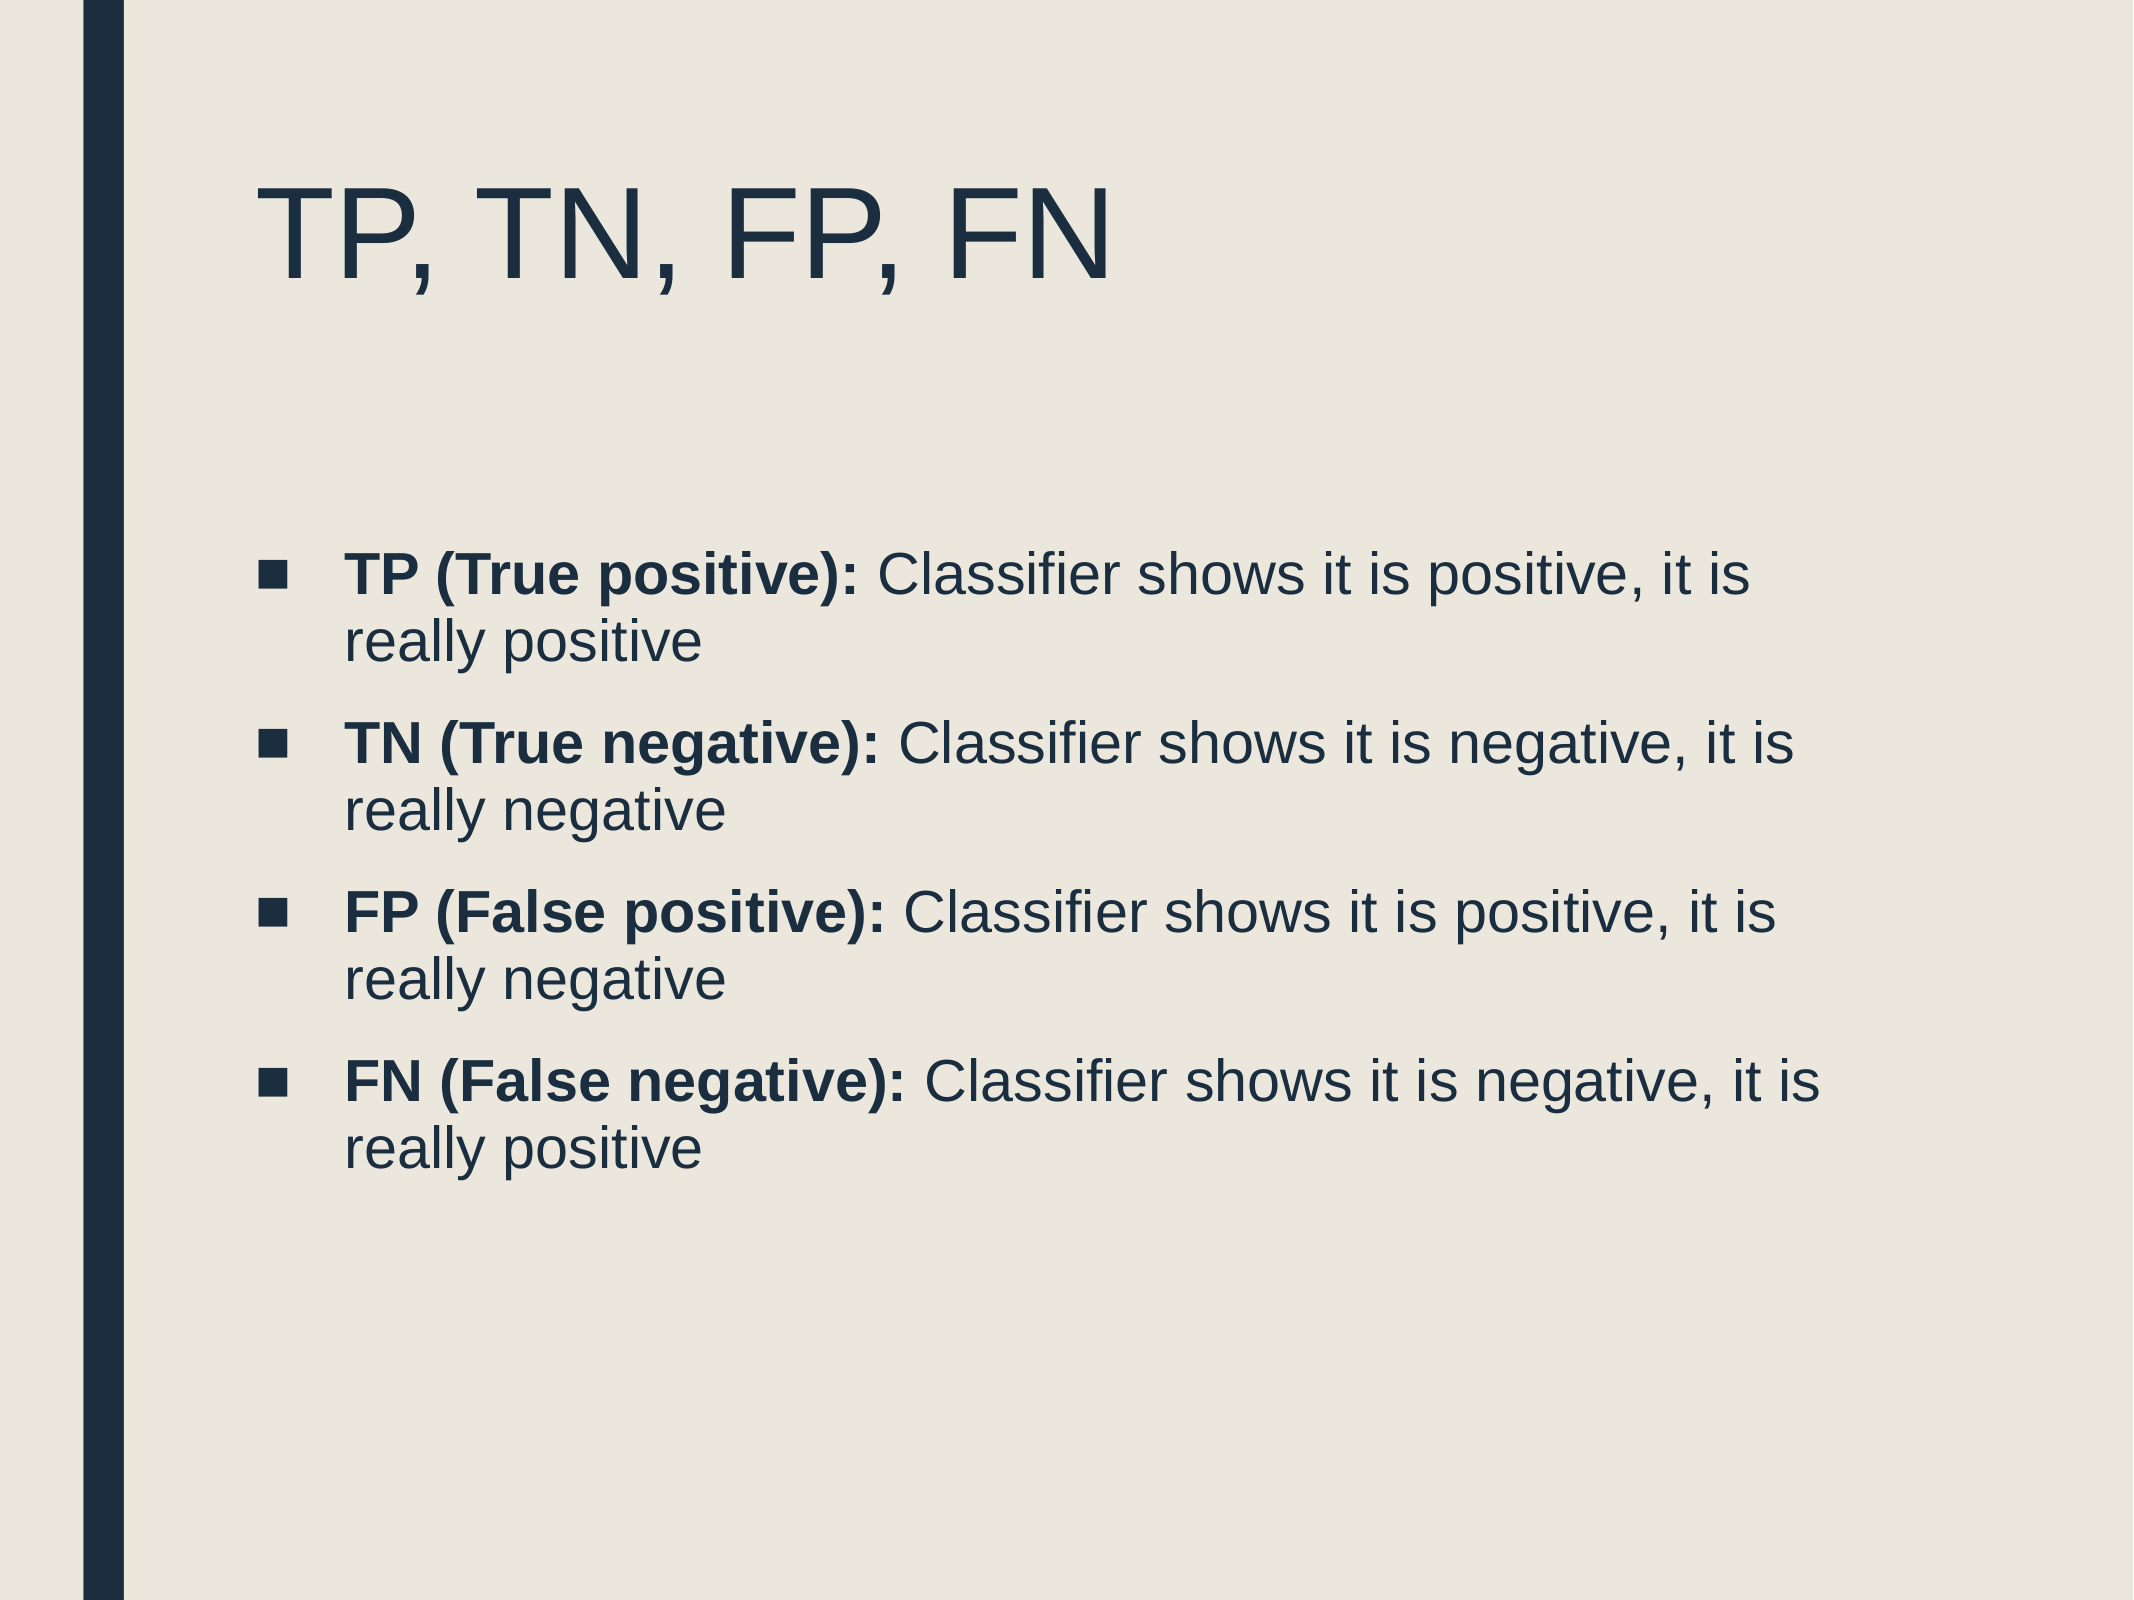

# TP, TN, FP, FN
TP (True positive): Classifier shows it is positive, it is really positive
TN (True negative): Classifier shows it is negative, it is really negative
FP (False positive): Classifier shows it is positive, it is really negative
FN (False negative): Classifier shows it is negative, it is really positive